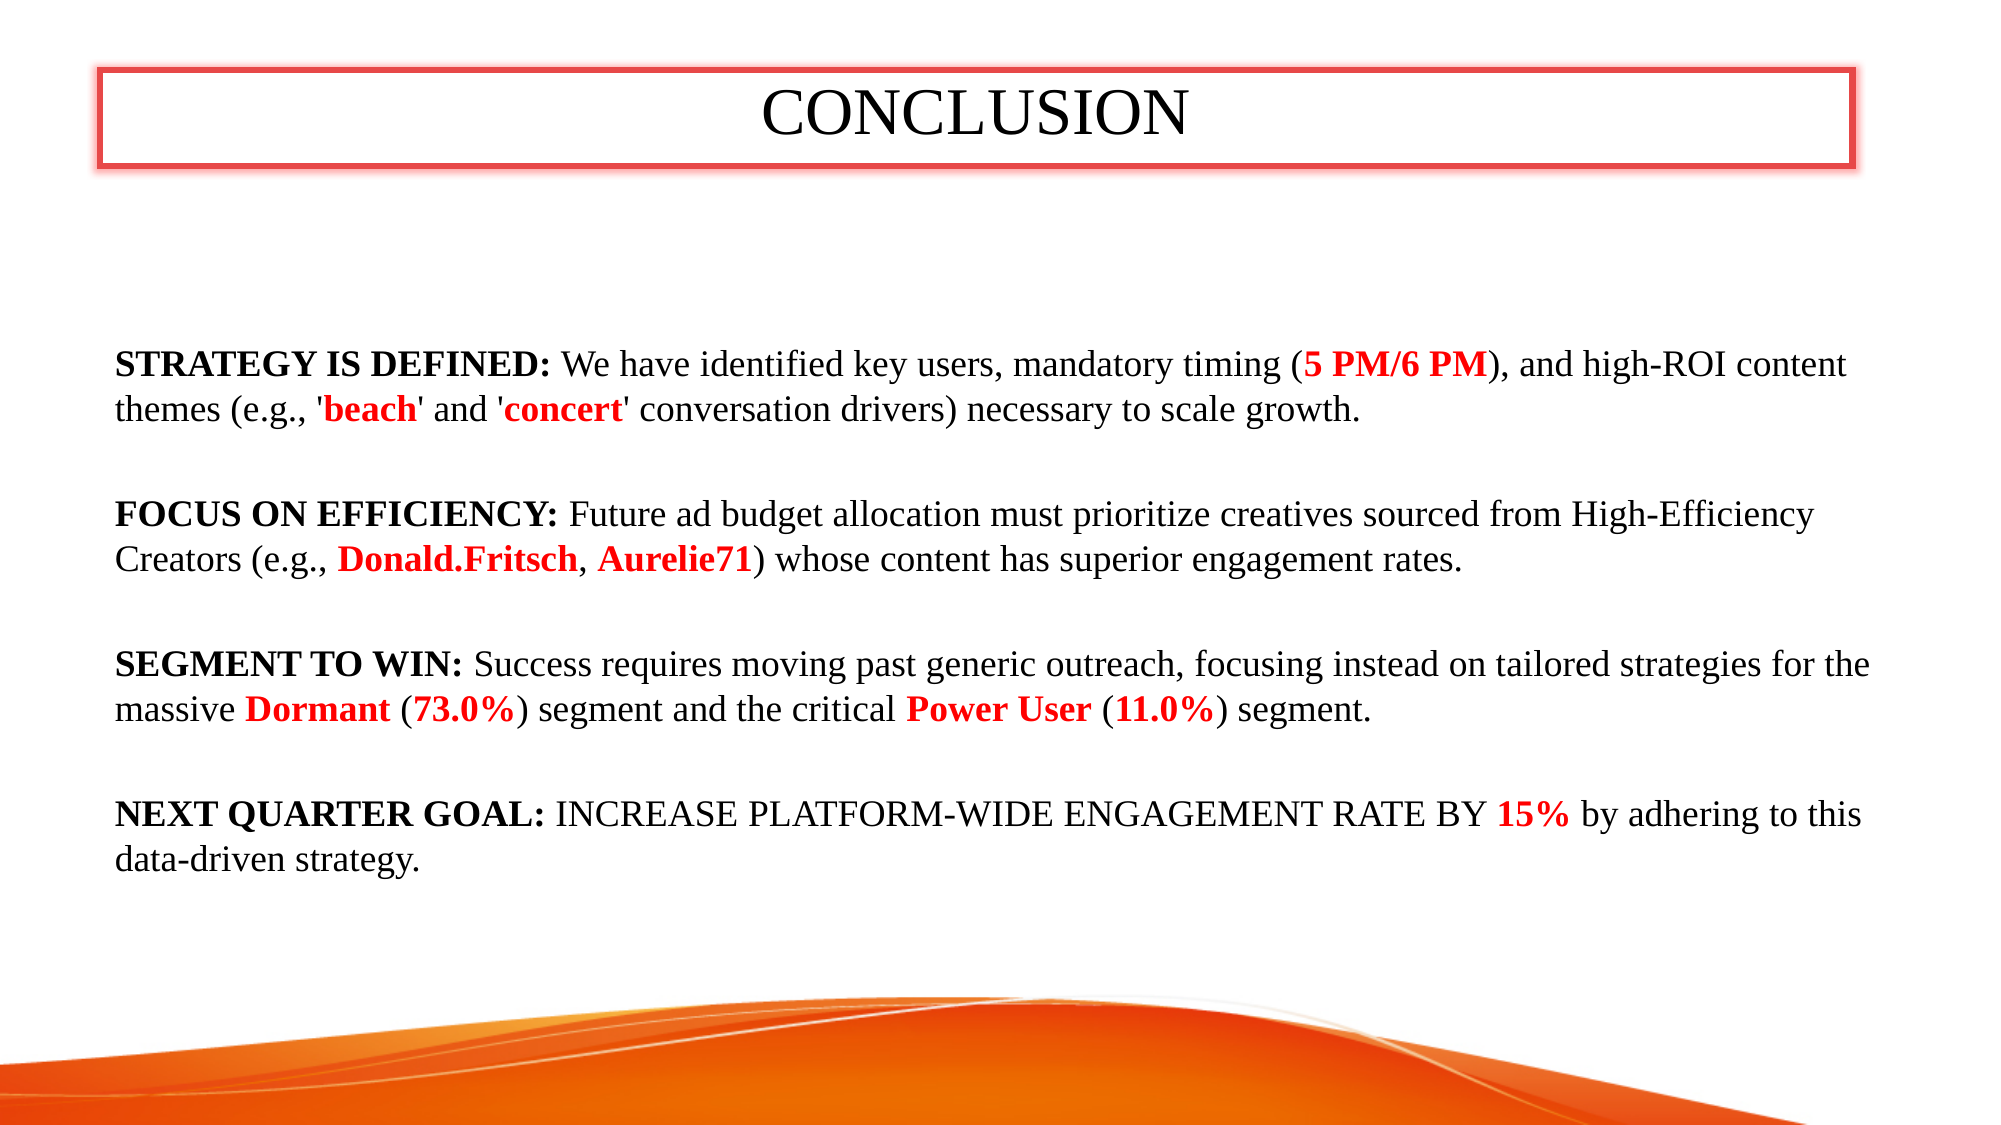

CONCLUSION
STRATEGY IS DEFINED: We have identified key users, mandatory timing (5 PM/6 PM), and high-ROI content themes (e.g., 'beach' and 'concert' conversation drivers) necessary to scale growth.

FOCUS ON EFFICIENCY: Future ad budget allocation must prioritize creatives sourced from High-Efficiency Creators (e.g., Donald.Fritsch, Aurelie71) whose content has superior engagement rates.

SEGMENT TO WIN: Success requires moving past generic outreach, focusing instead on tailored strategies for the massive Dormant (73.0%) segment and the critical Power User (11.0%) segment.

NEXT QUARTER GOAL: INCREASE PLATFORM-WIDE ENGAGEMENT RATE BY 15% by adhering to this data-driven strategy.